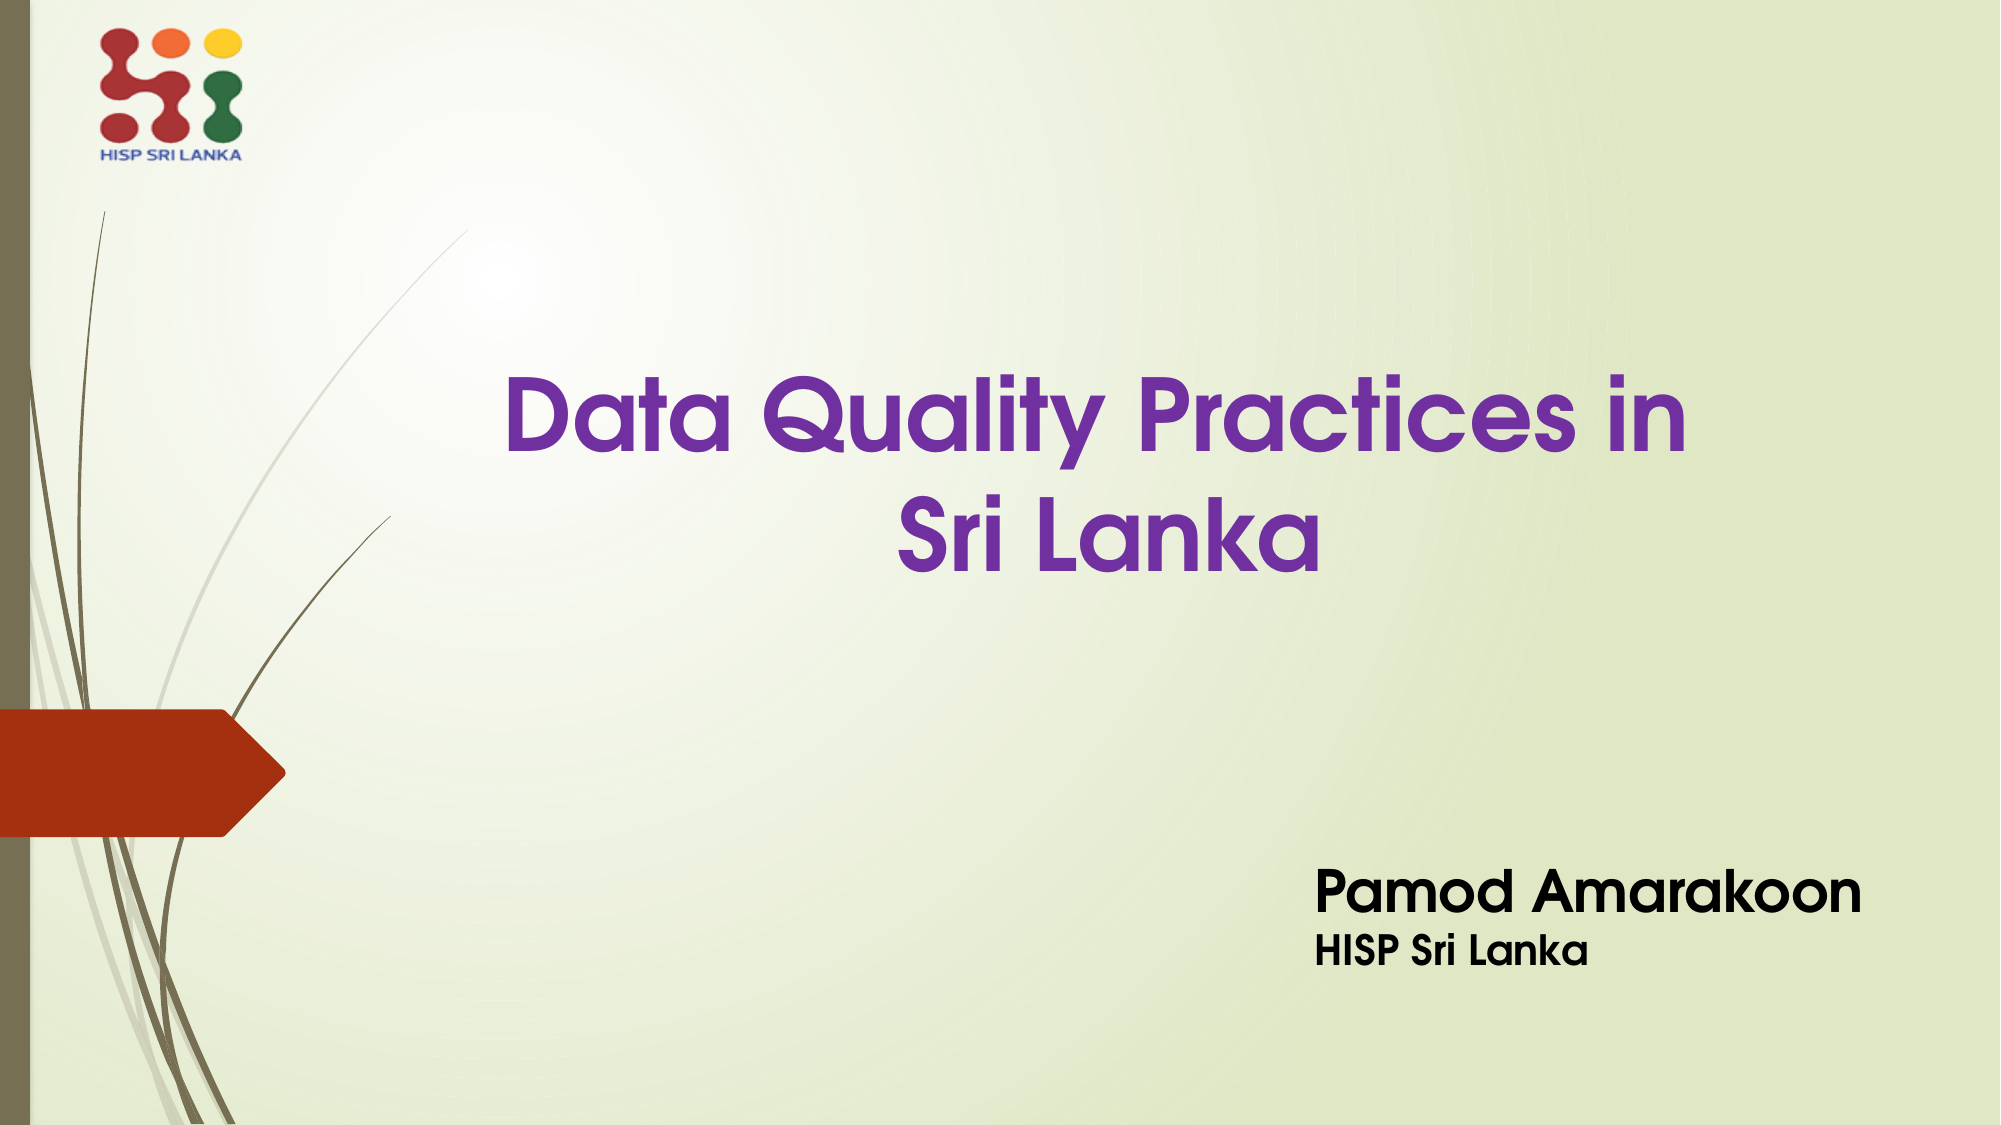

# Data Quality Practices in Sri Lanka
Pamod Amarakoon
HISP Sri Lanka